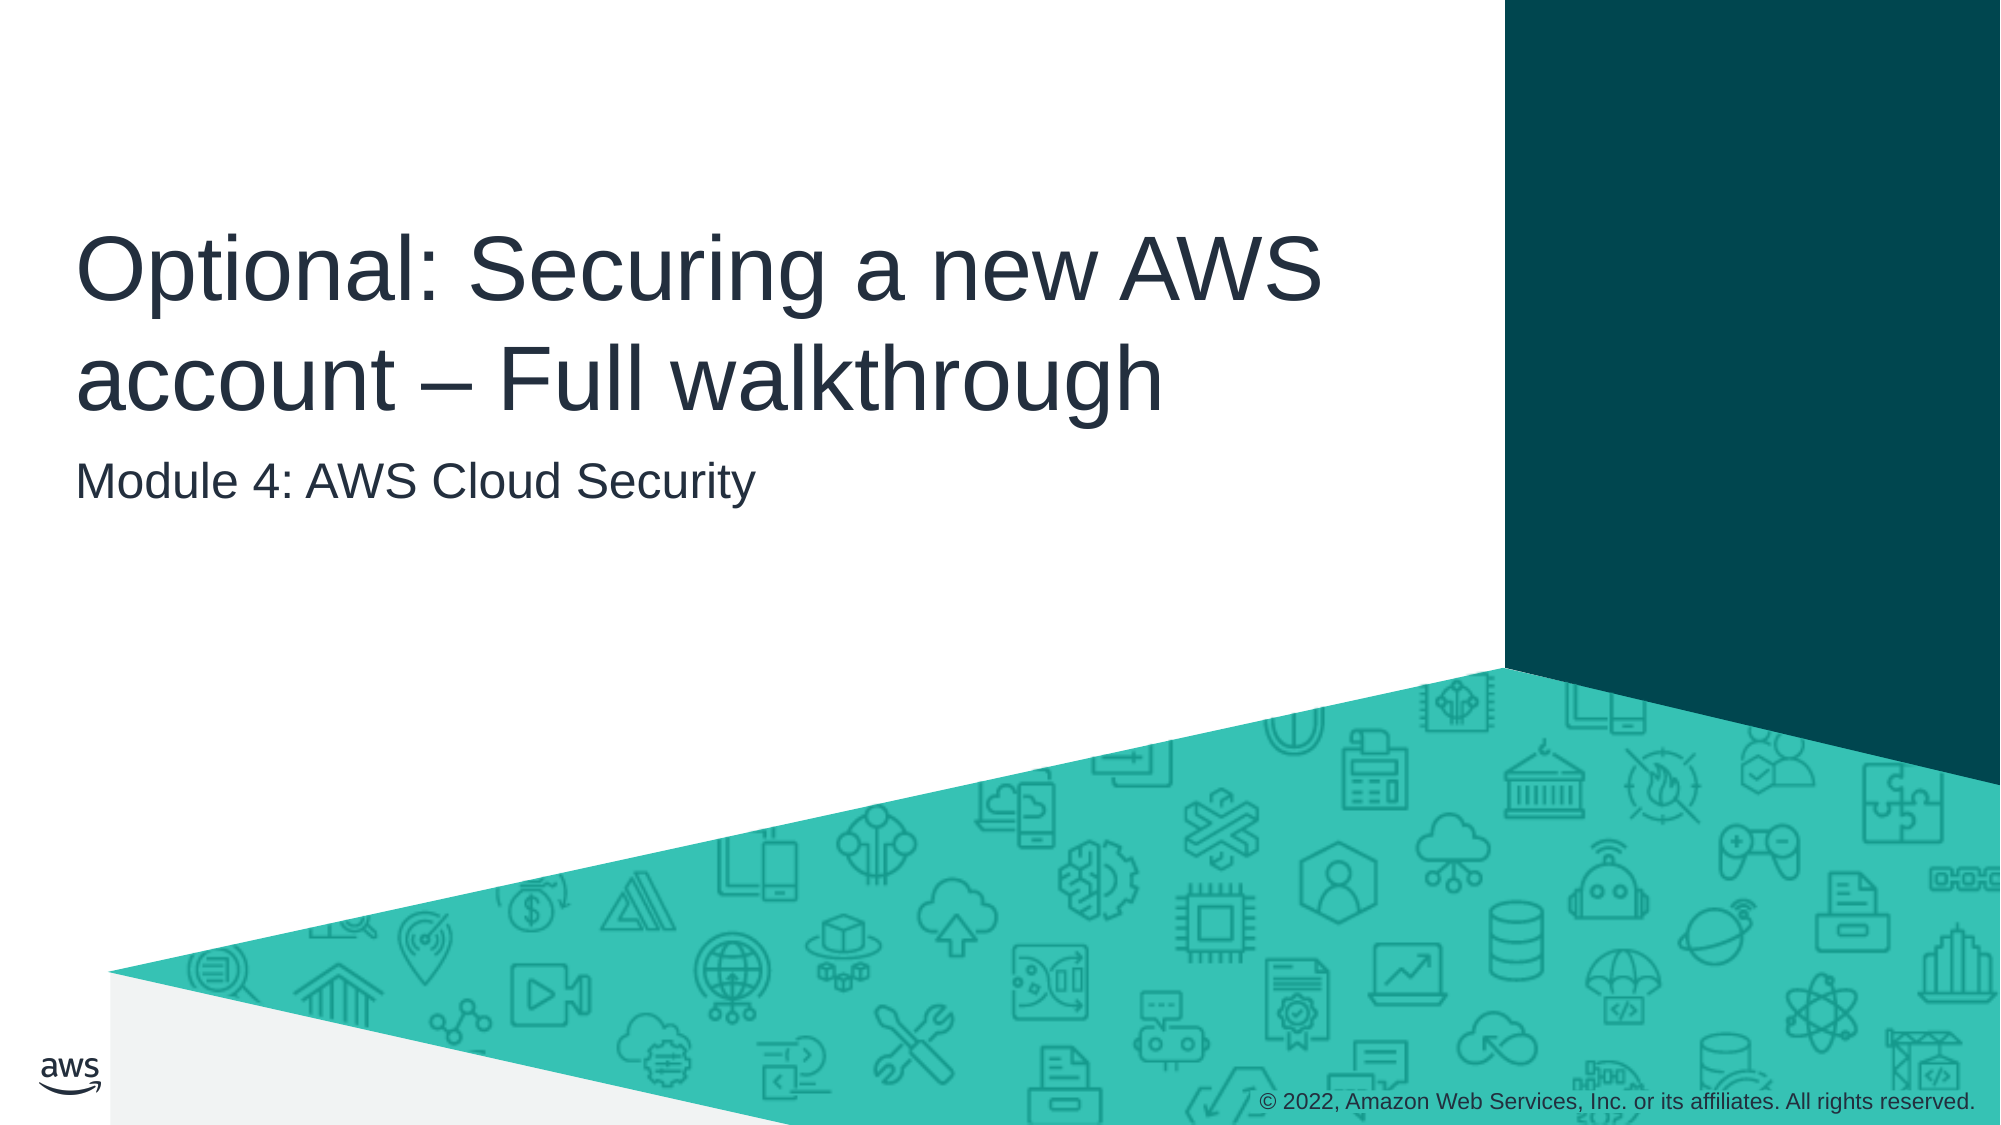

# Optional: Securing a new AWS account – Full walkthrough
Module 4: AWS Cloud Security